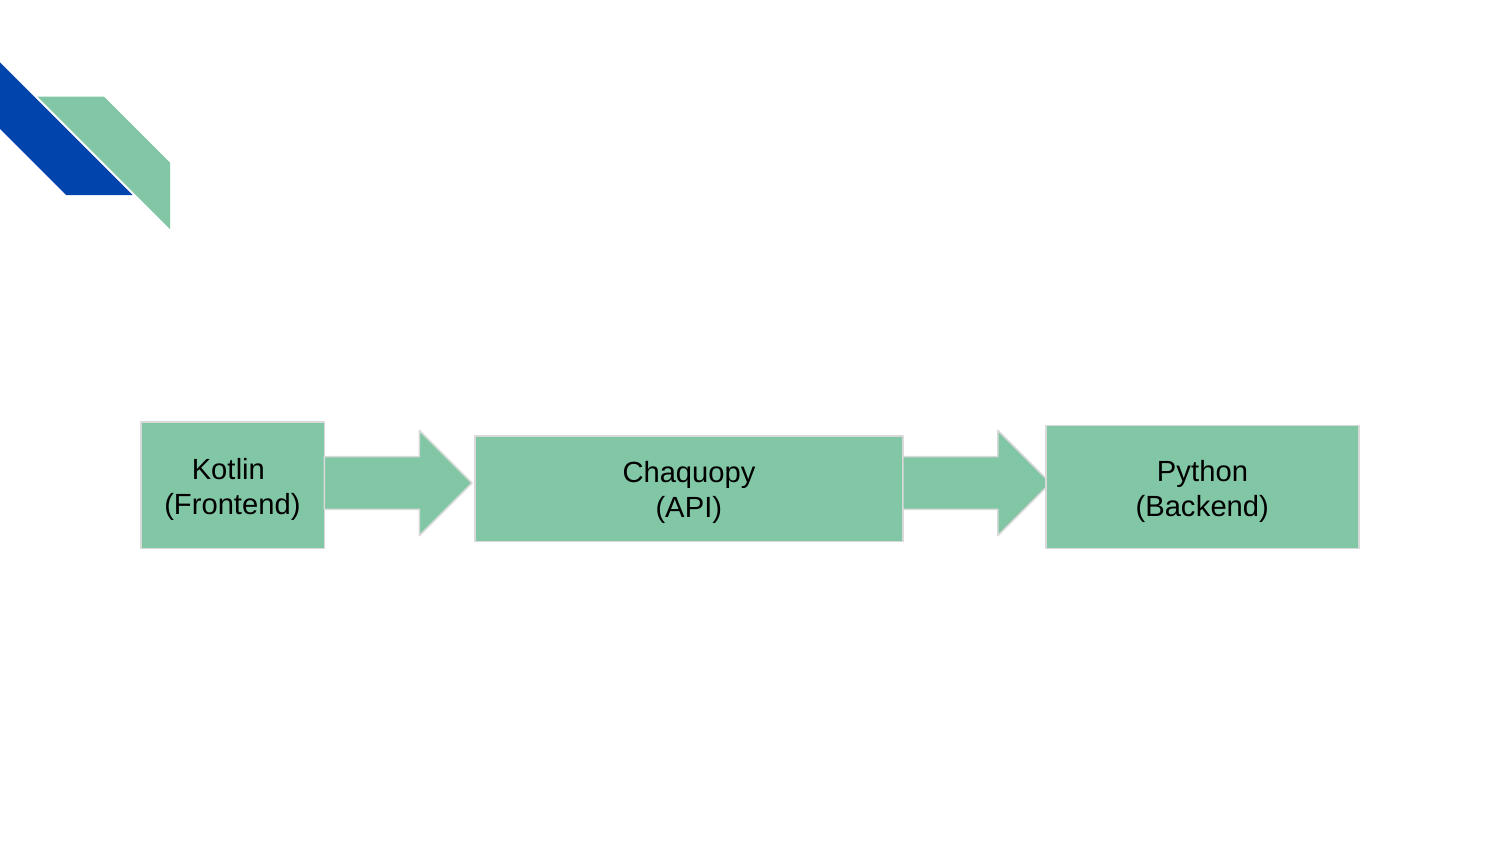

# Flow of Android Project
Kotlin
(Frontend)
Python
(Backend)

Chaquopy
(API)